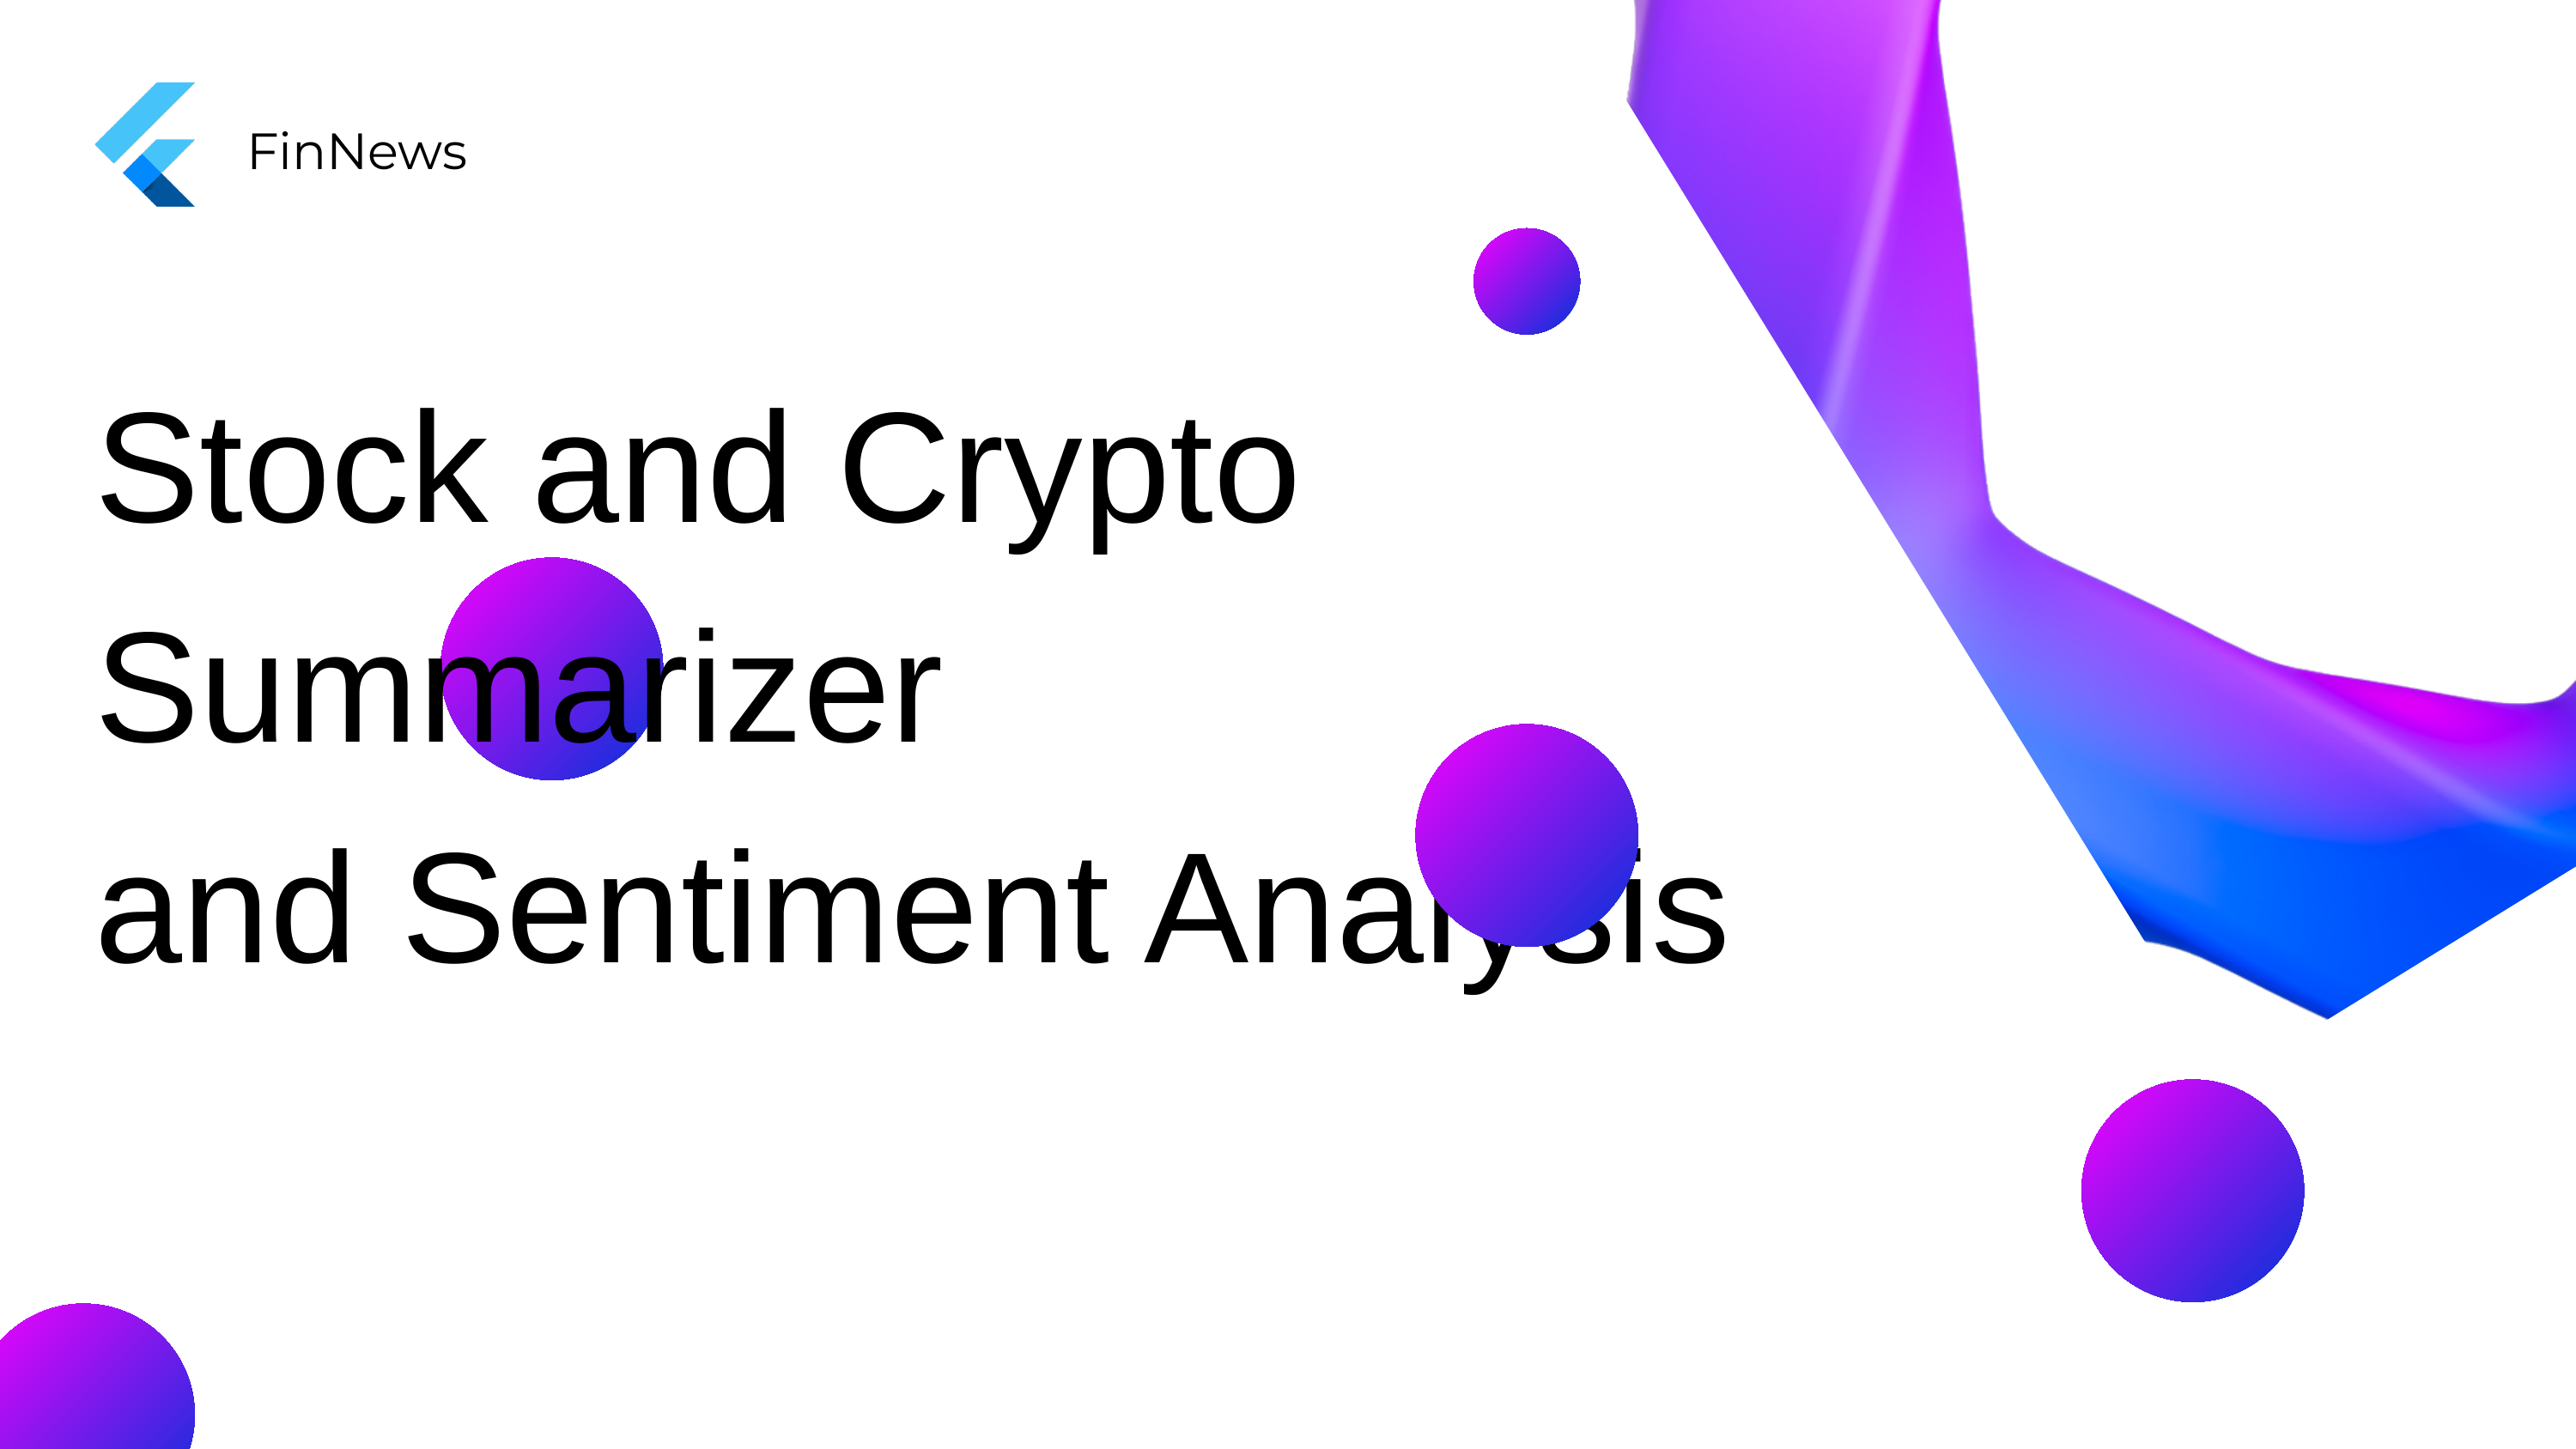

FinNews

Stock and Crypto Summarizer
and Sentiment Analysis